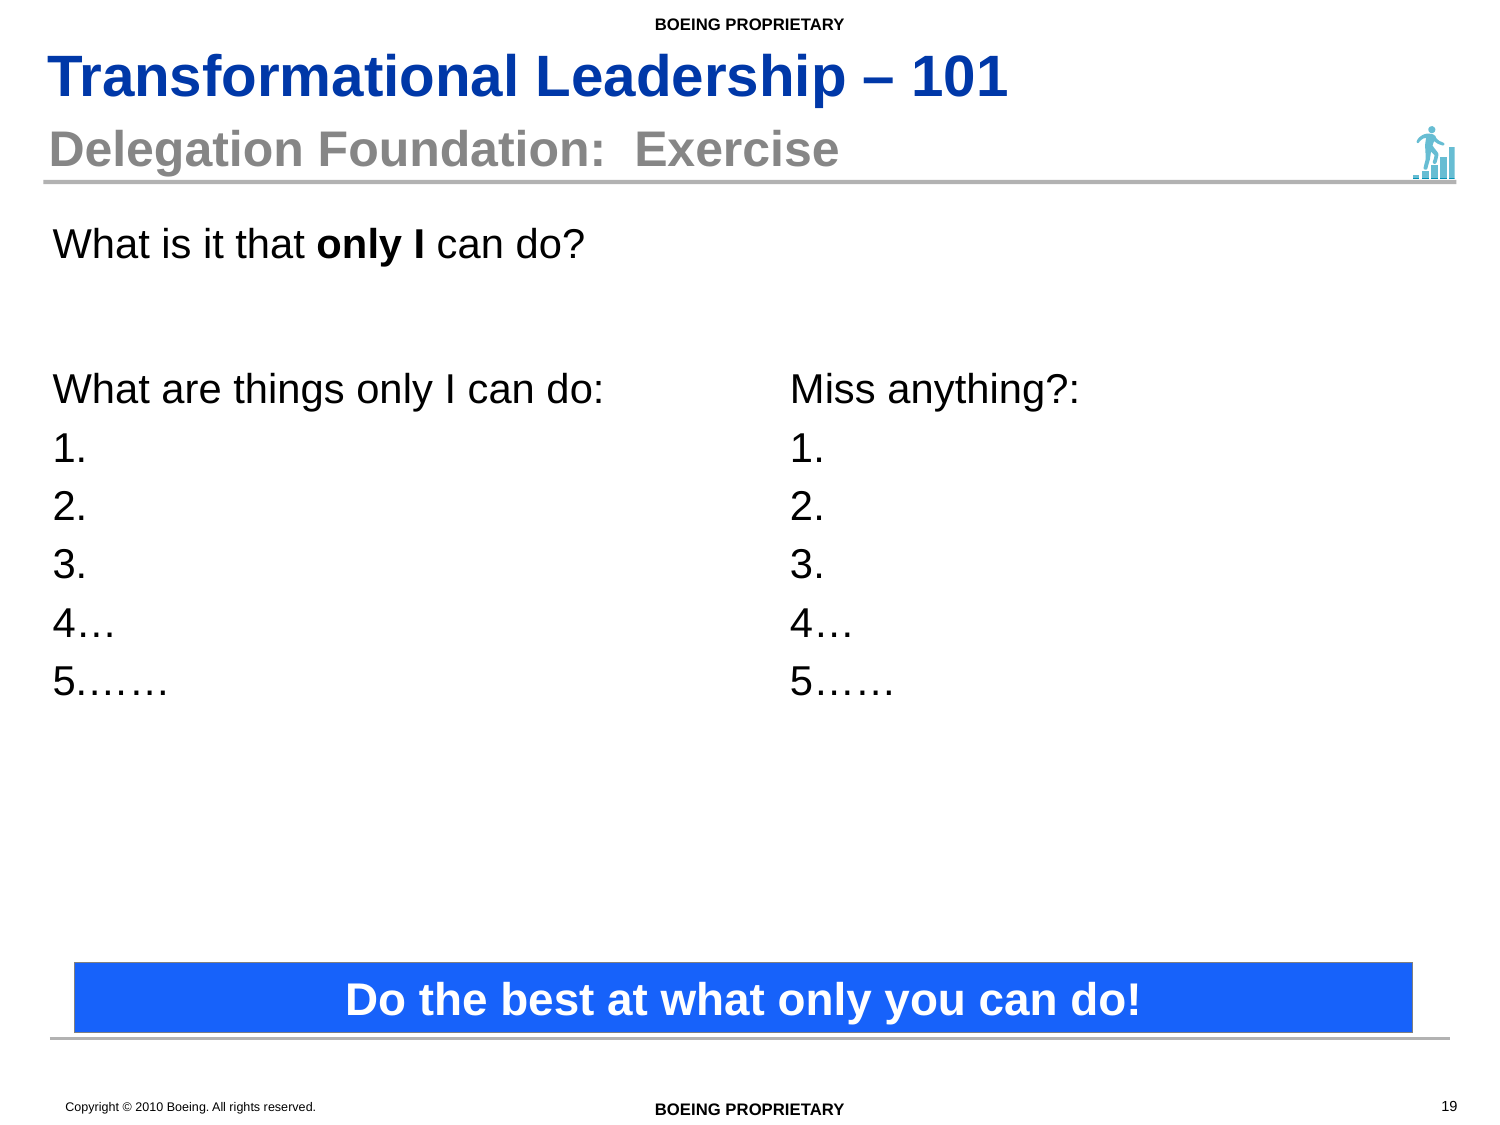

Delegation Foundation:  Exercise
What is it that only I can do?
What are things only I can do:
1.
2.
3.
4…
5.……
Miss anything?:
1.
2.
3.
4…
5……
Do the best at what only you can do!
19